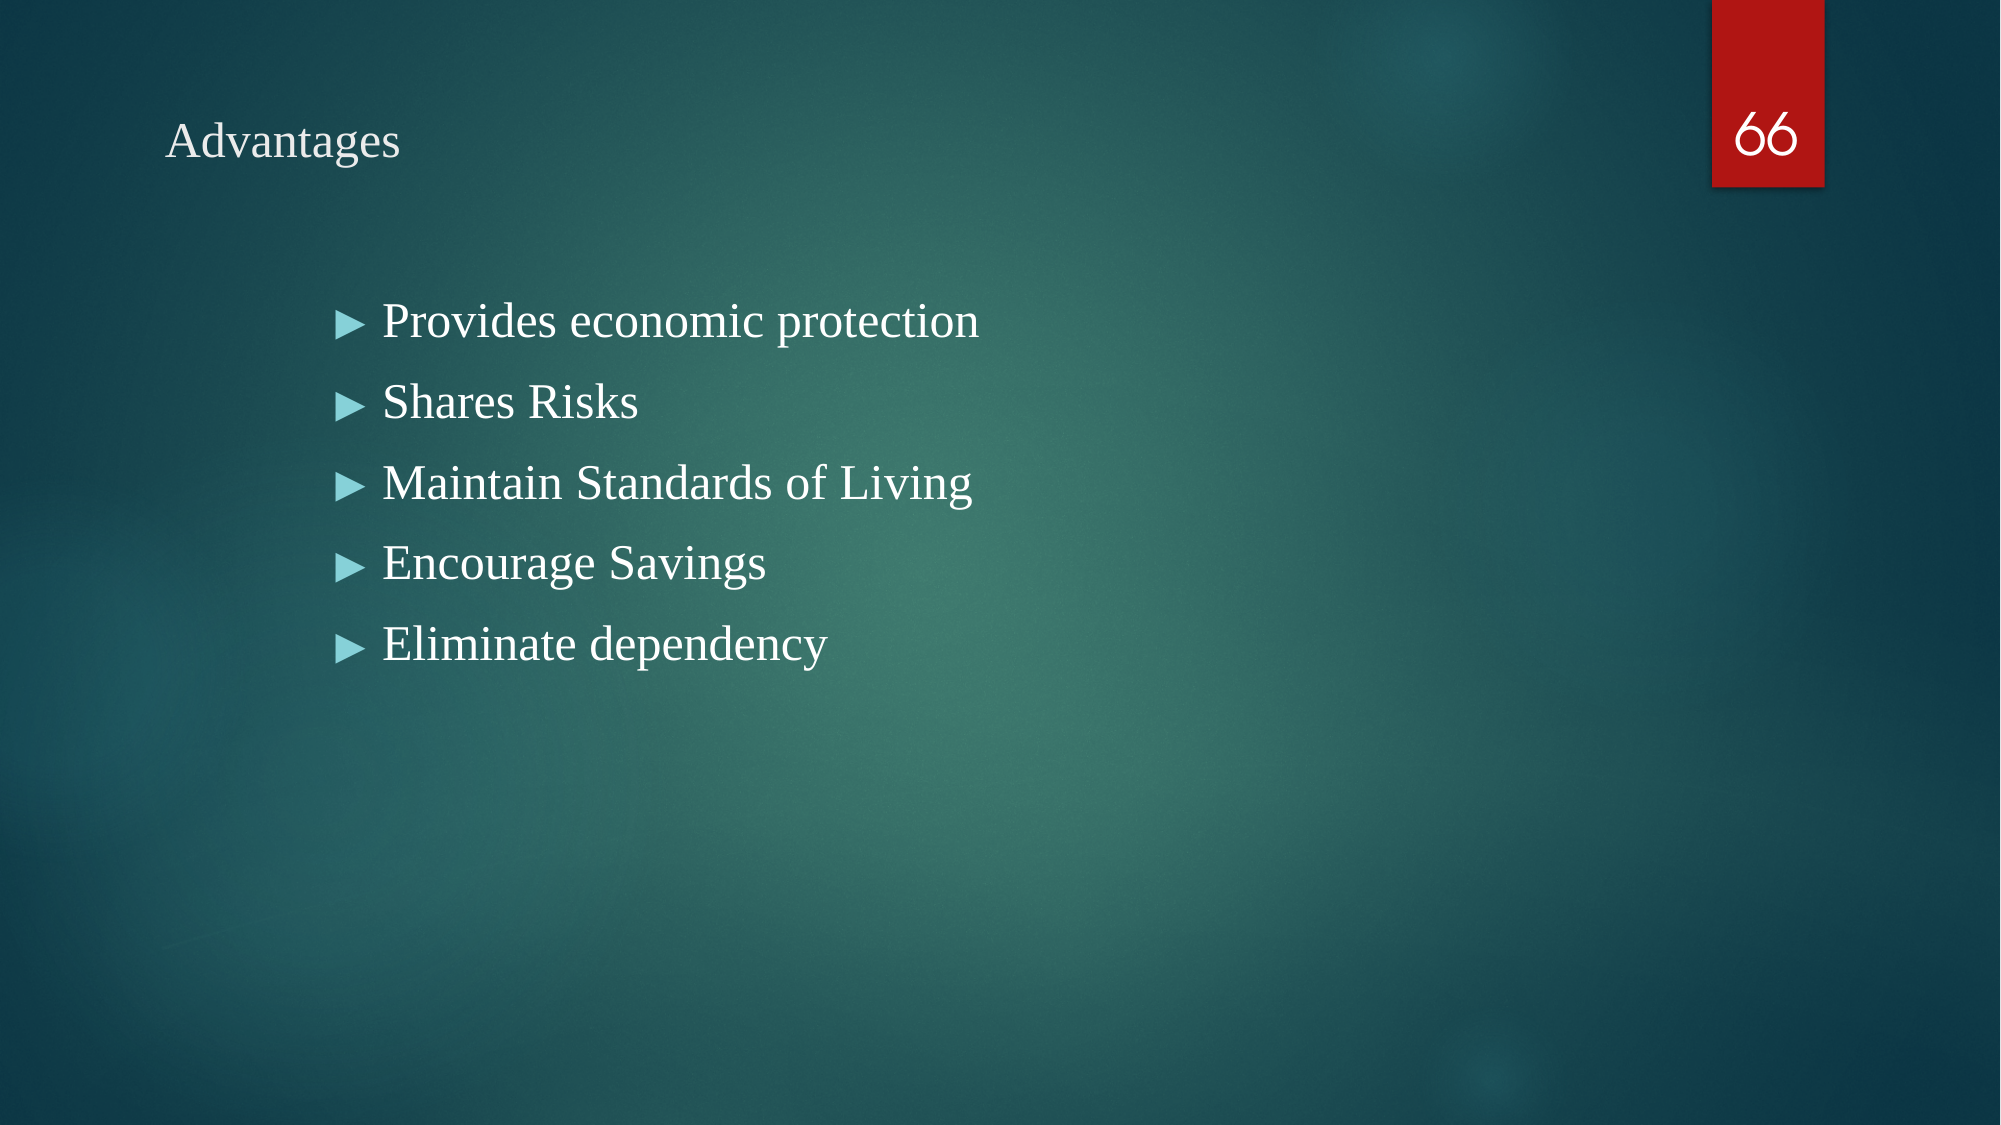

66
# Advantages
Provides economic protection
Shares Risks
Maintain Standards of Living
Encourage Savings
Eliminate dependency